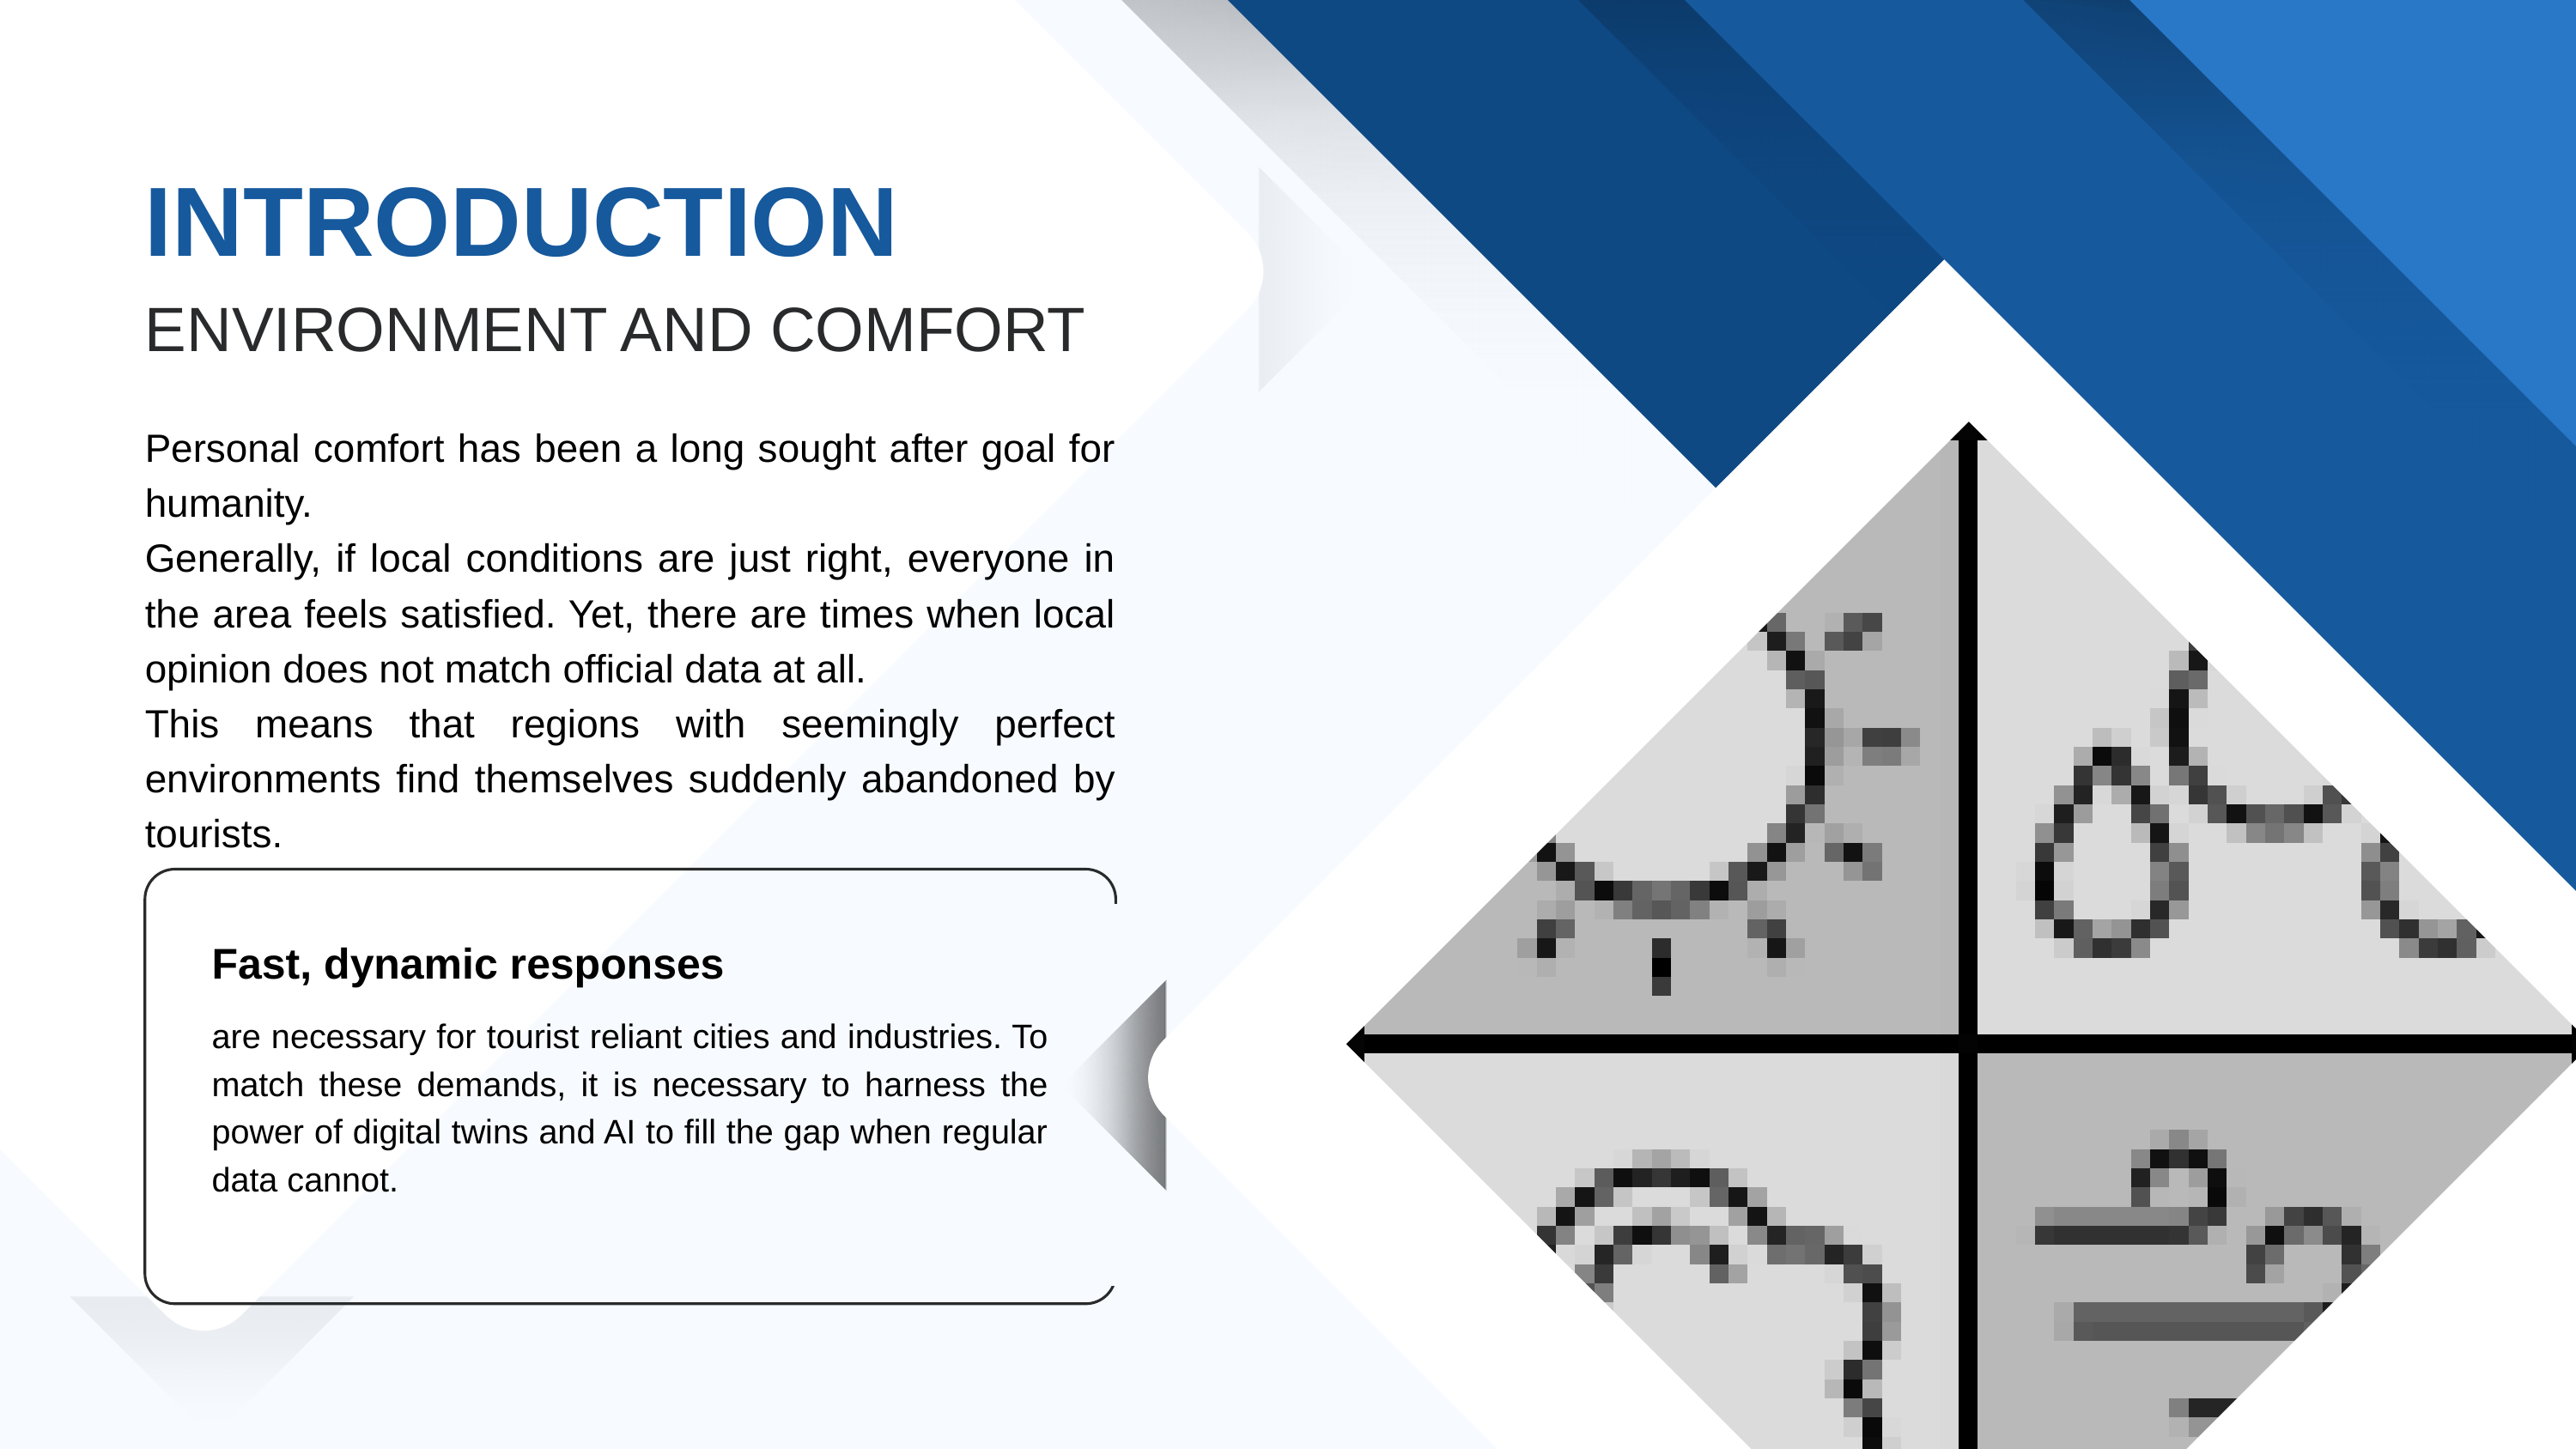

INTRODUCTION

ENVIRONMENT AND COMFORT

Personal comfort has been a long sought after goal for humanity.
Generally, if local conditions are just right, everyone in the area feels satisfied. Yet, there are times when local opinion does not match official data at all.
This means that regions with seemingly perfect environments find themselves suddenly abandoned by tourists.

Fast, dynamic responses
are necessary for tourist reliant cities and industries. To match these demands, it is necessary to harness the power of digital twins and AI to fill the gap when regular data cannot.